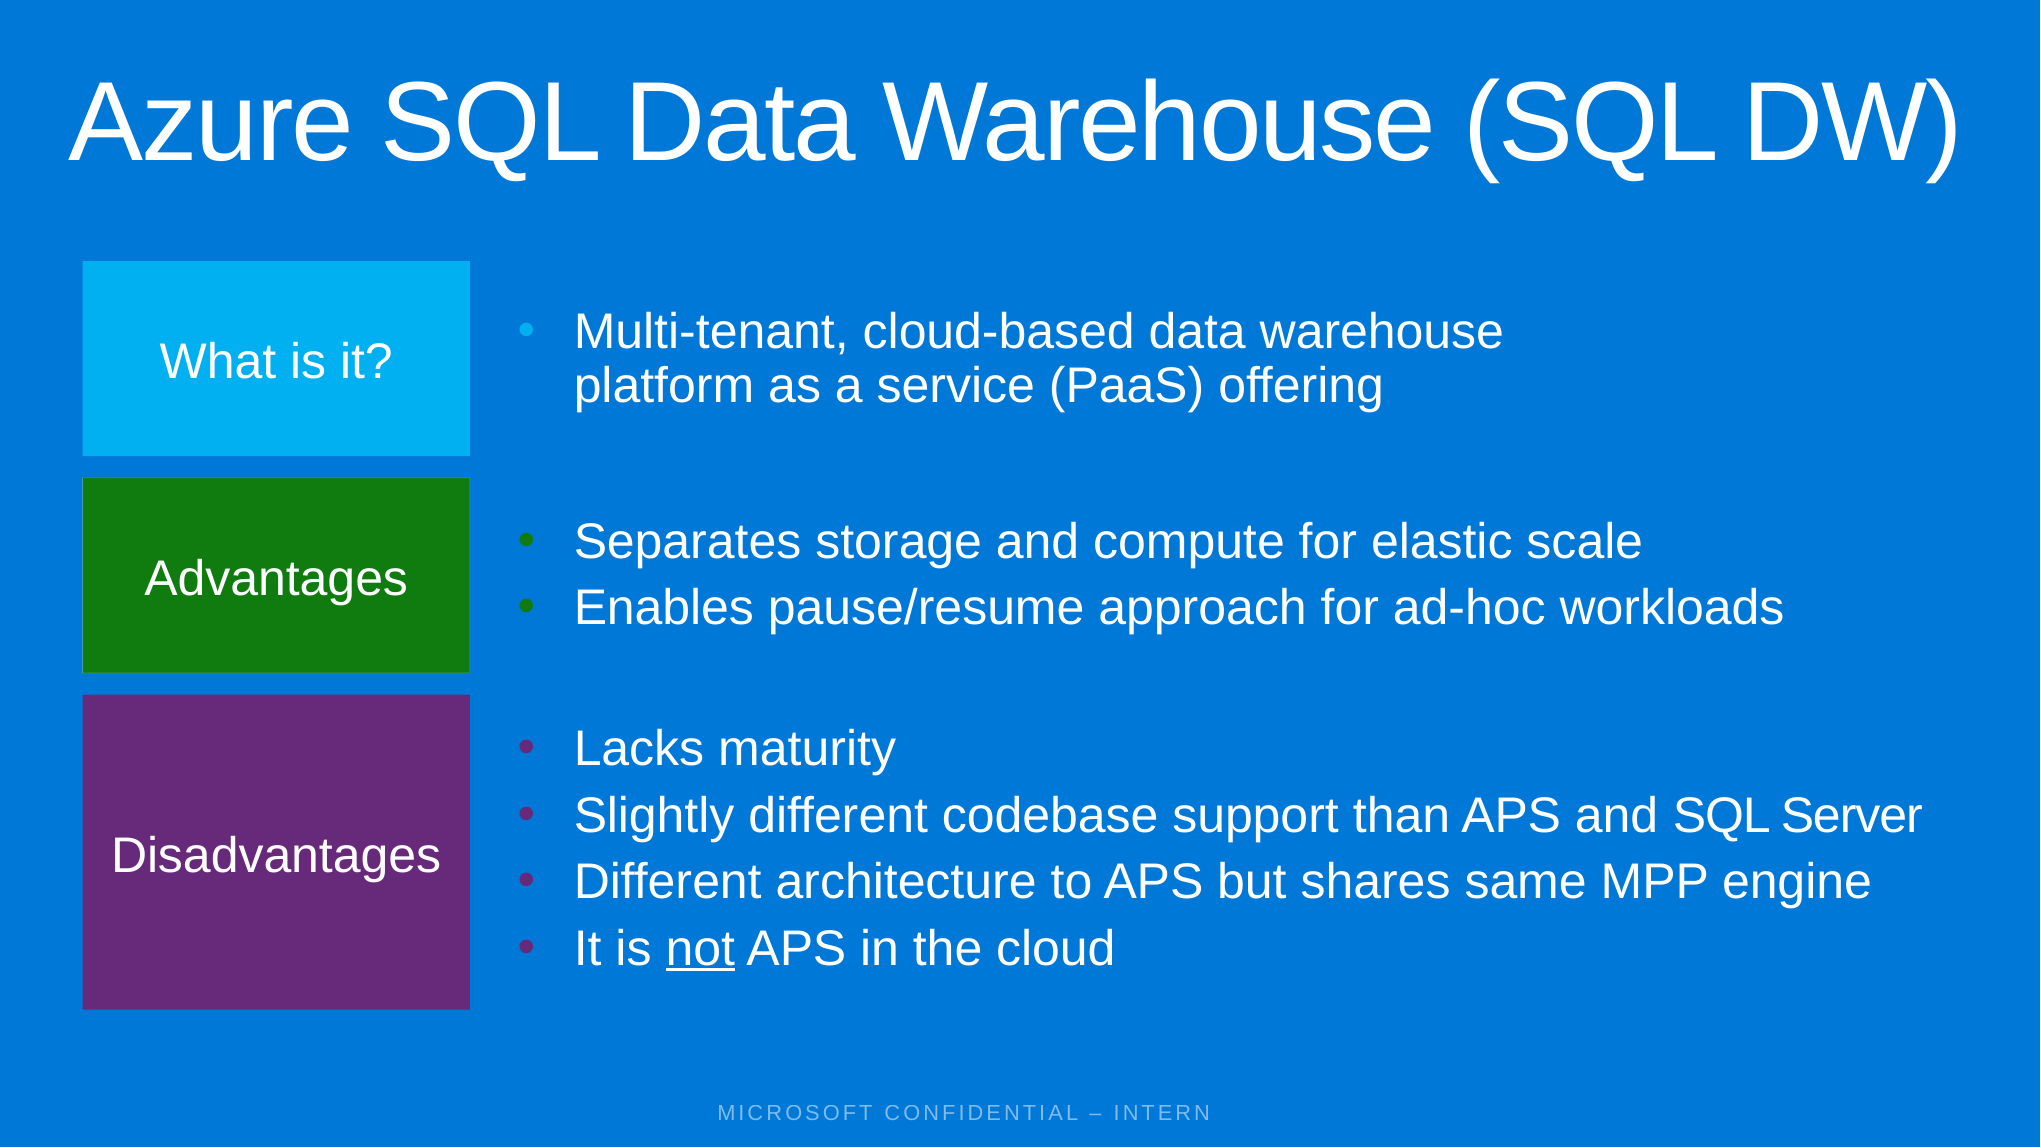

# Azure SQL Data Warehouse (SQL DW)
What is it?
Multi-tenant, cloud-based data warehouse platform as a service (PaaS) offering
Advantages
Separates storage and compute for elastic scale
Enables pause/resume approach for ad-hoc workloads
Disadvantages
Lacks maturity
Slightly different codebase support than APS and SQL Server
Different architecture to APS but shares same MPP engine
It is not APS in the cloud